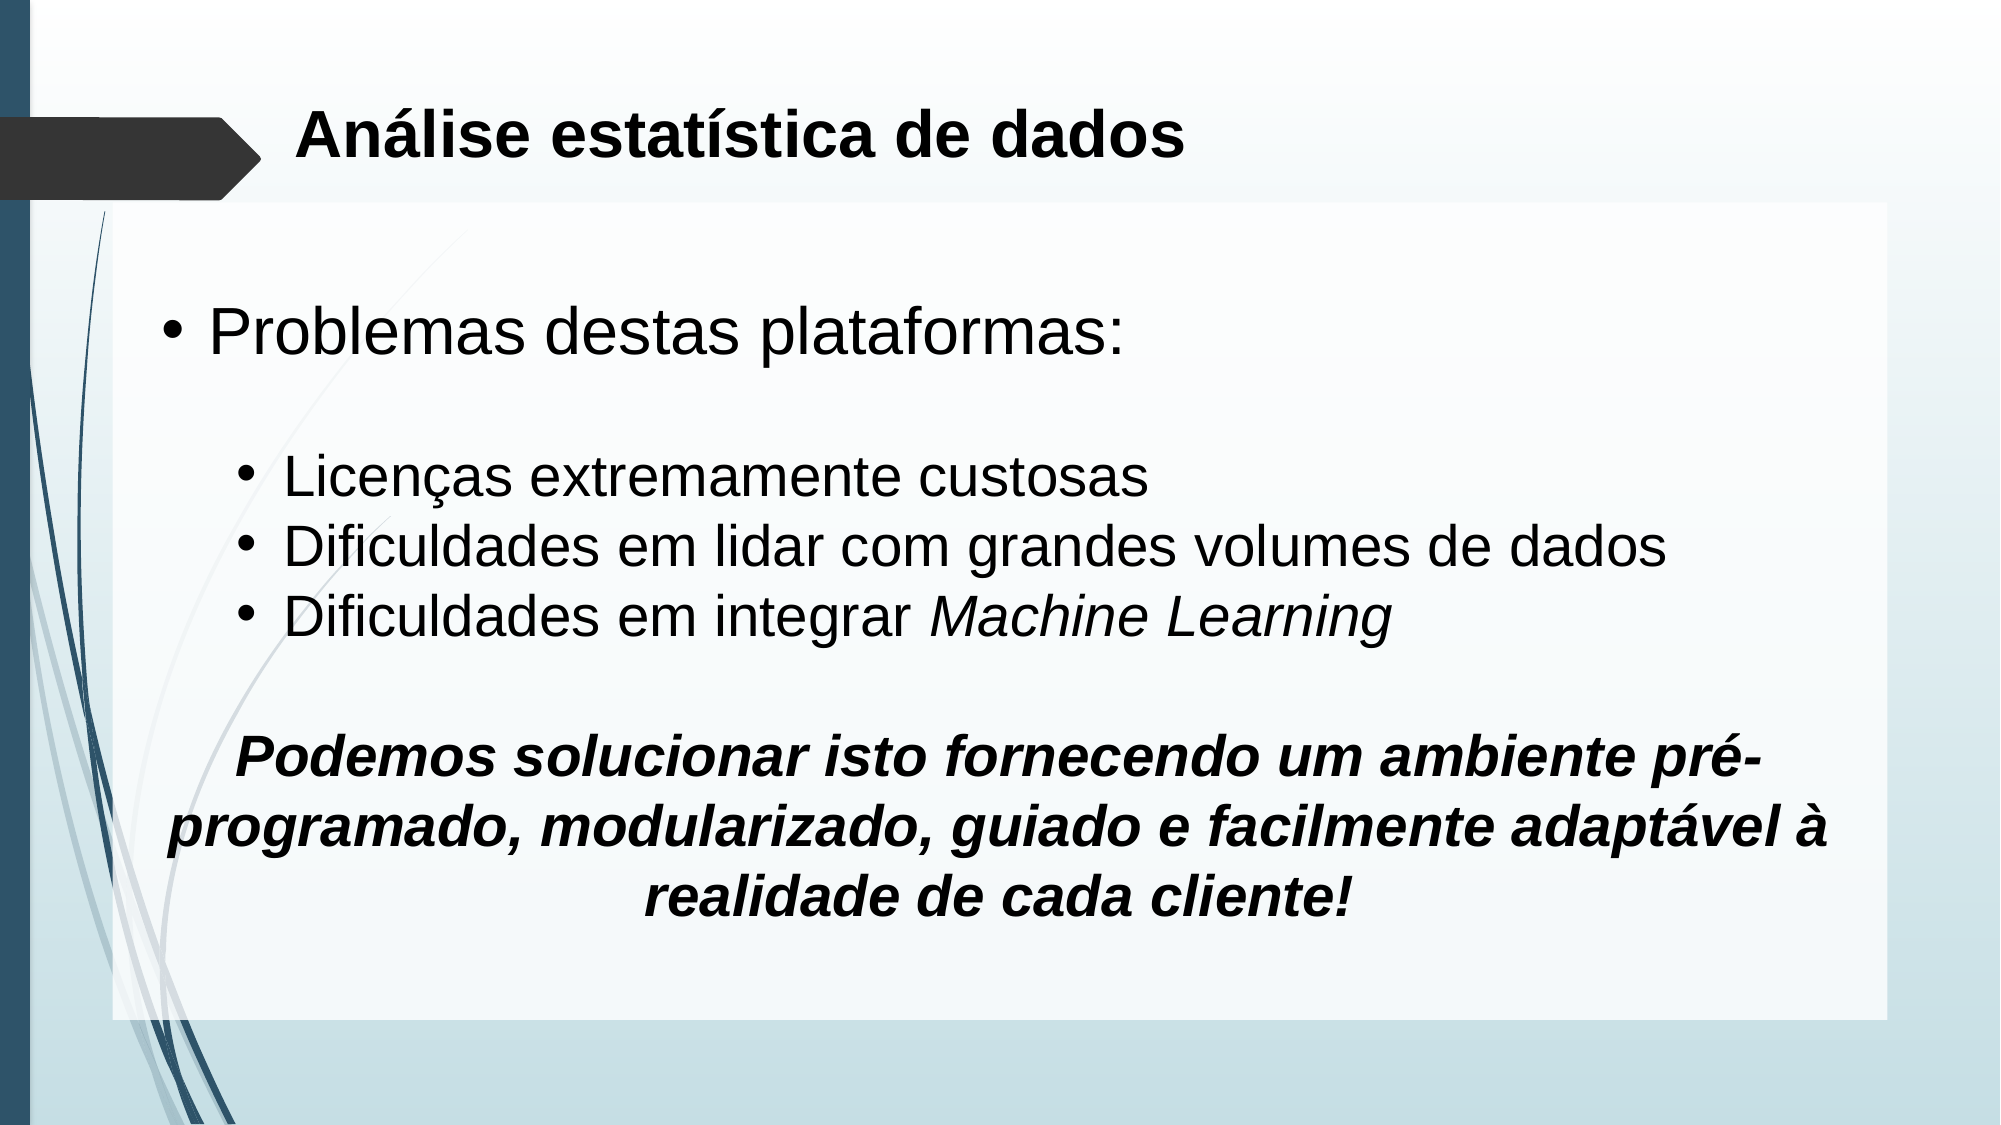

Análise estatística de dados

Problemas destas plataformas:

Licenças extremamente custosas
Dificuldades em lidar com grandes volumes de dados
Dificuldades em integrar Machine Learning

Podemos solucionar isto fornecendo um ambiente pré-programado, modularizado, guiado e facilmente adaptável à realidade de cada cliente!